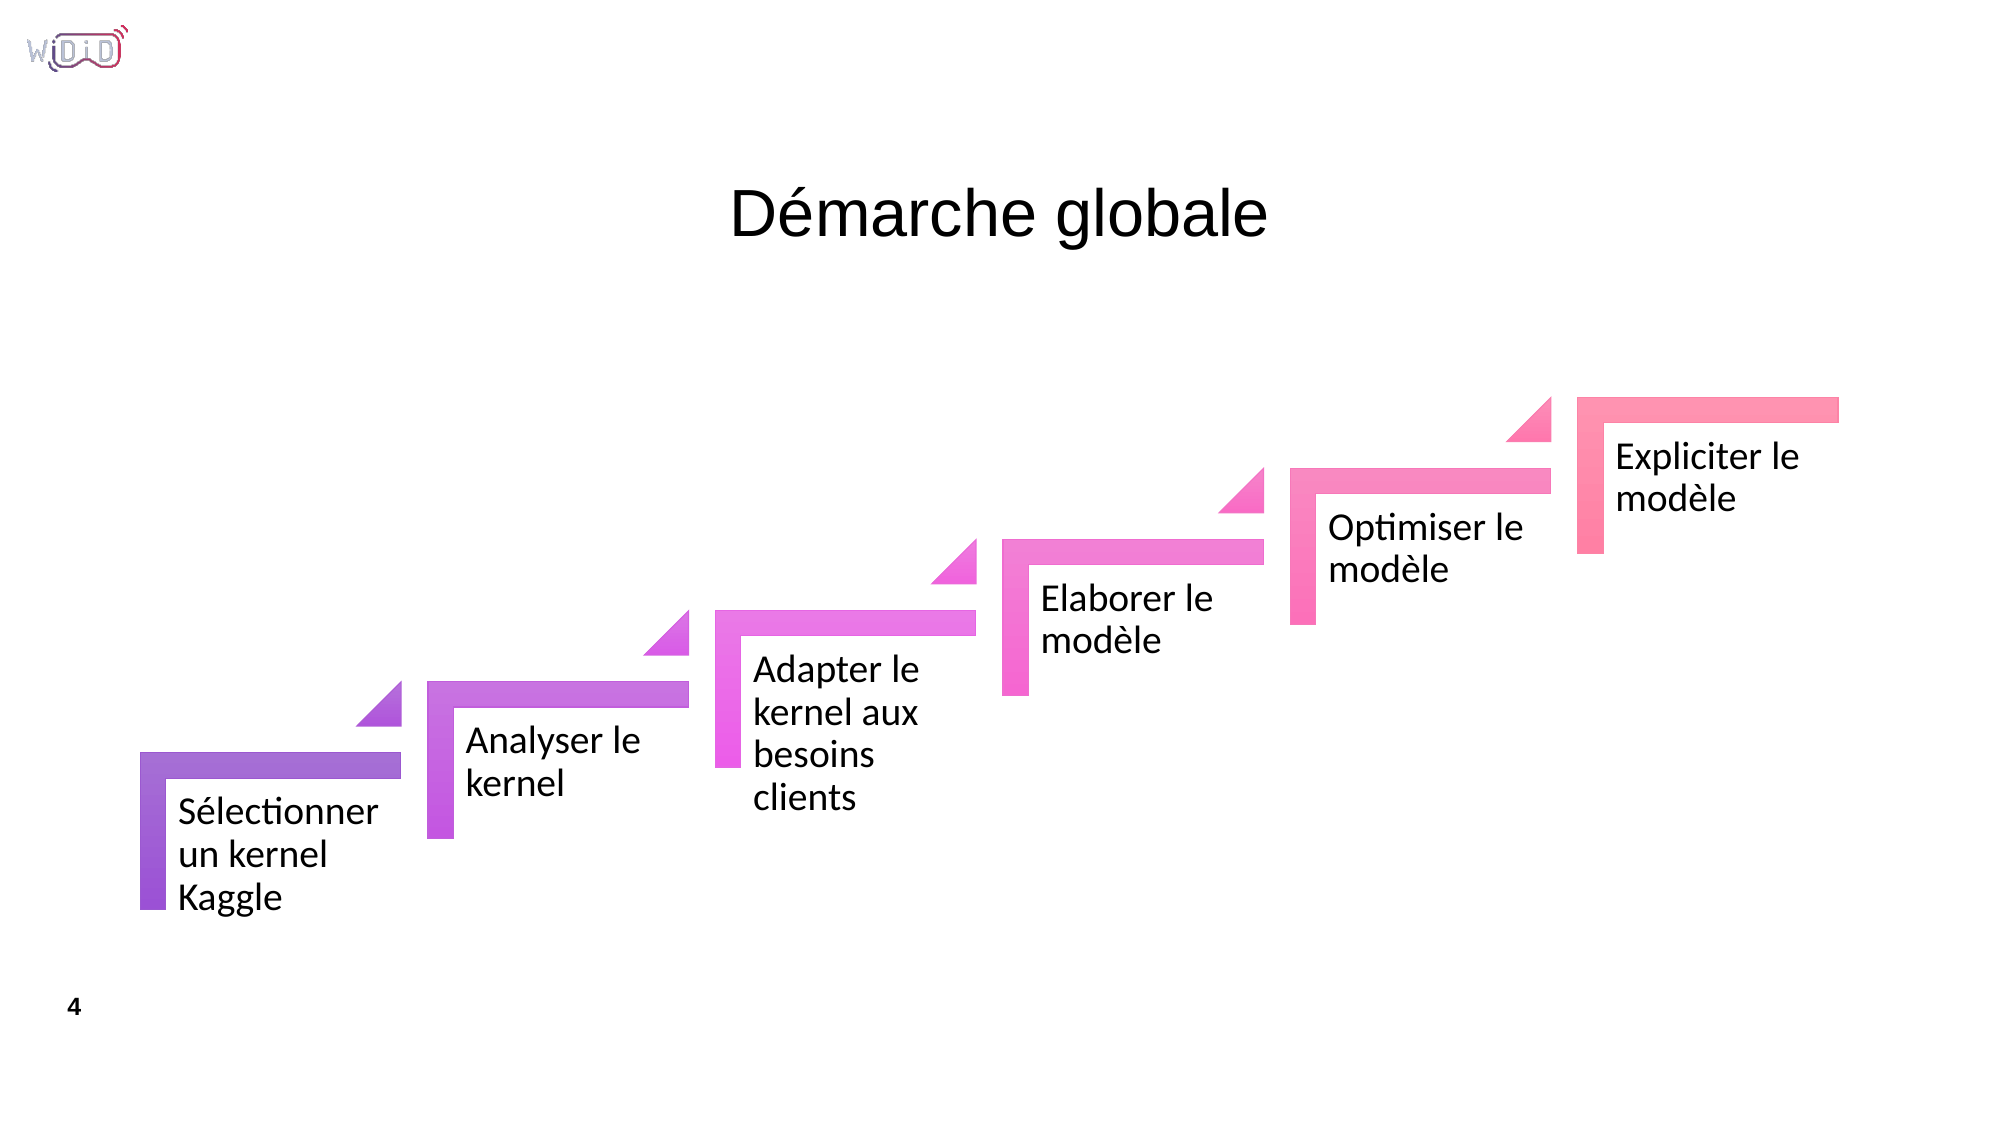

# Démarche globale
Sélectionner un kernel Kaggle
Analyser le kernel
Adapter le kernel aux besoins clients
Elaborer le modèle
Optimiser le modèle
Expliciter le modèle